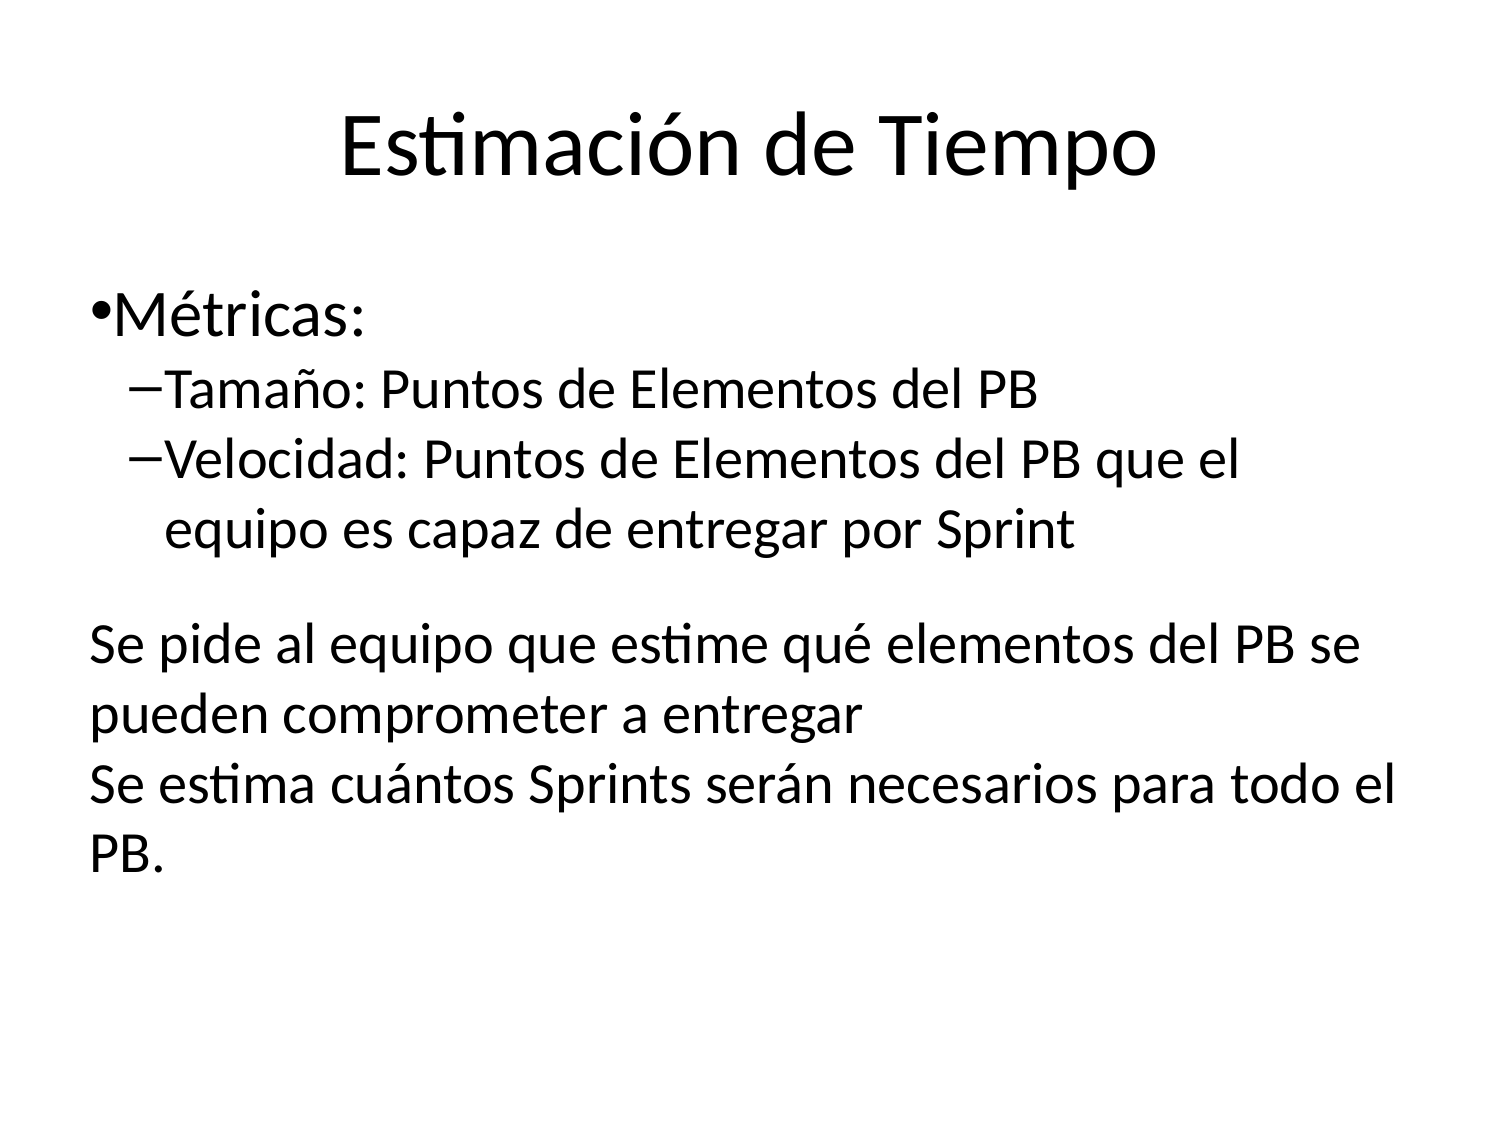

Estimación de Tiempo
Métricas:
Tamaño: Puntos de Elementos del PB
Velocidad: Puntos de Elementos del PB que el equipo es capaz de entregar por Sprint

Se pide al equipo que estime qué elementos del PB se pueden comprometer a entregar
Se estima cuántos Sprints serán necesarios para todo el PB.